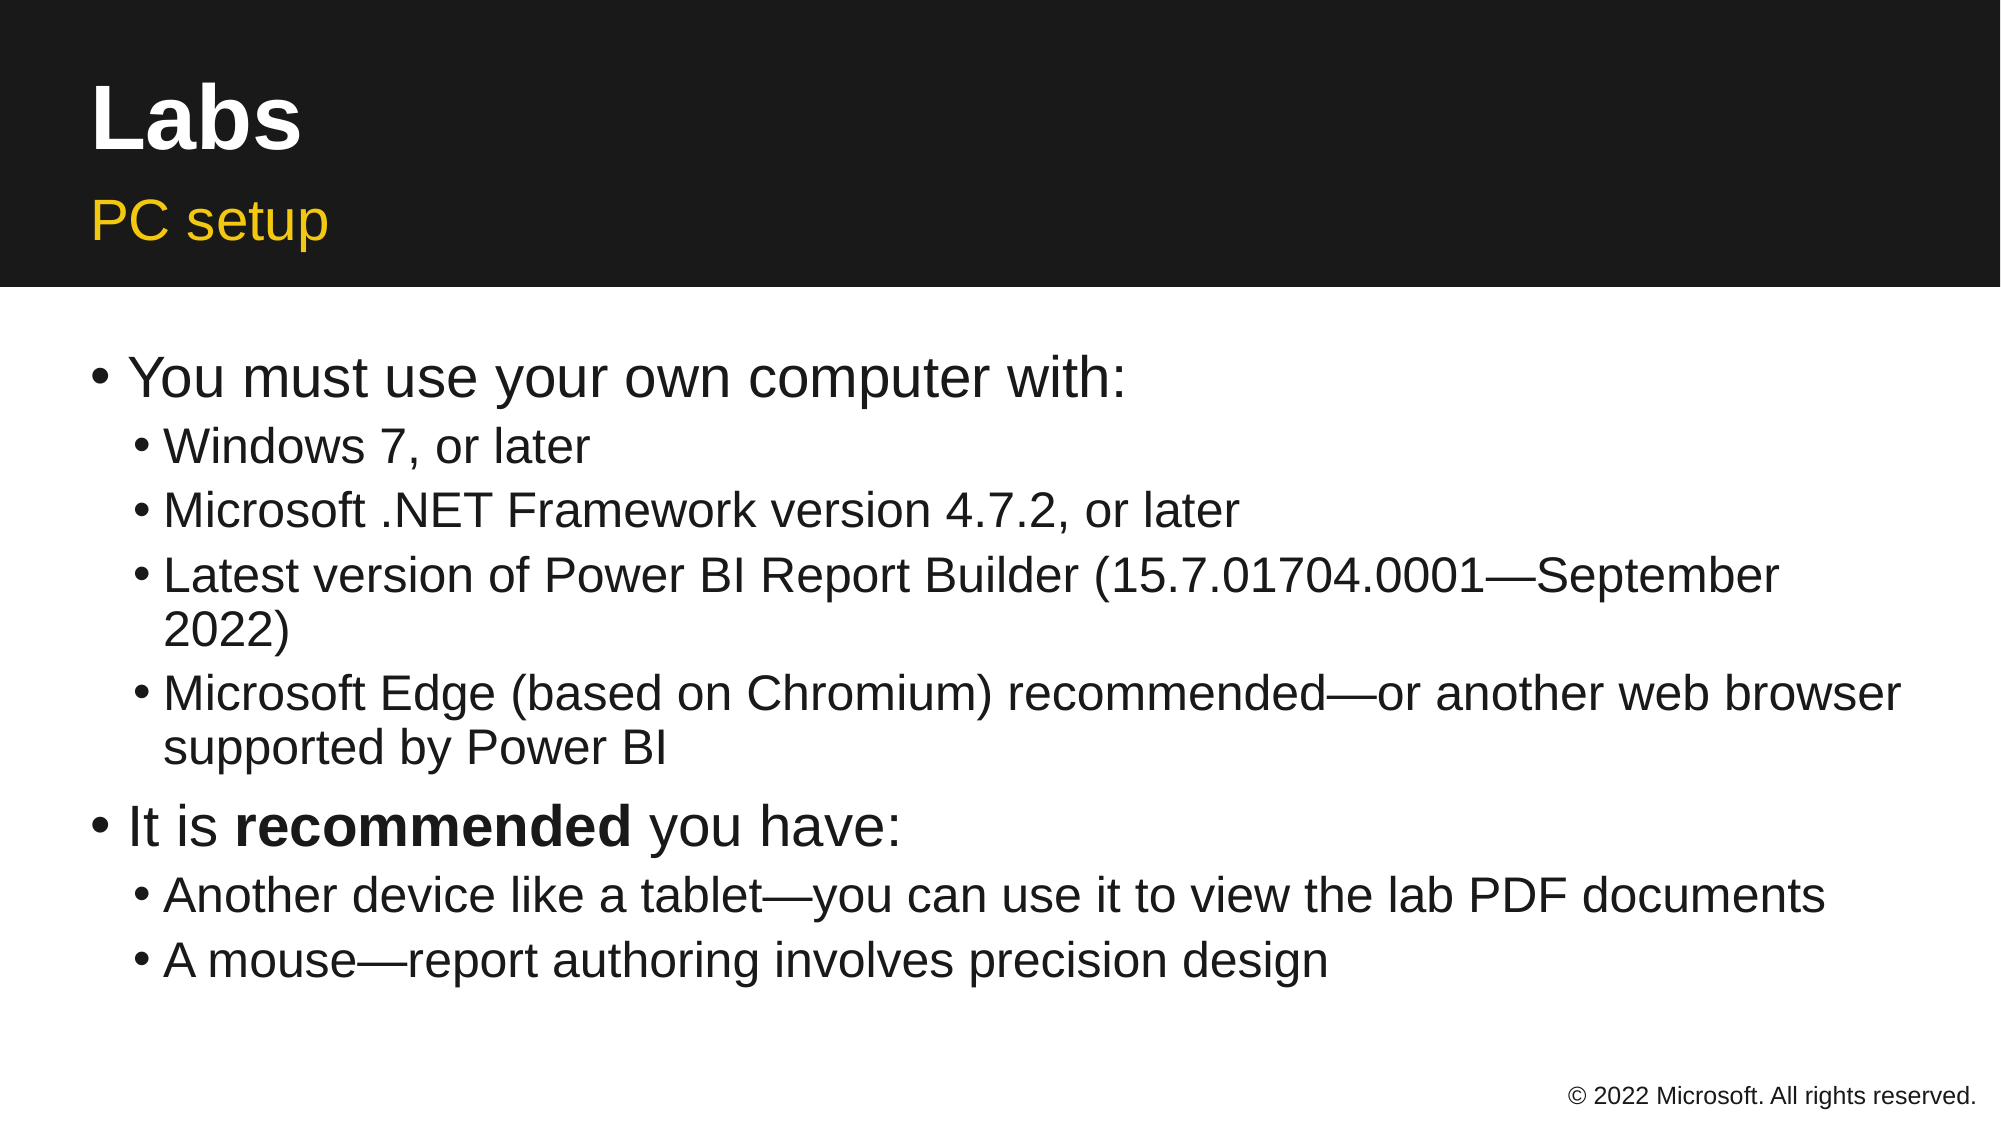

# Labs
PC setup
You must use your own computer with:
Windows 7, or later
Microsoft .NET Framework version 4.7.2, or later
Latest version of Power BI Report Builder (15.7.01704.0001—September 2022)
Microsoft Edge (based on Chromium) recommended—or another web browser supported by Power BI
It is recommended you have:
Another device like a tablet—you can use it to view the lab PDF documents
A mouse—report authoring involves precision design

© 2022 Microsoft. All rights reserved.